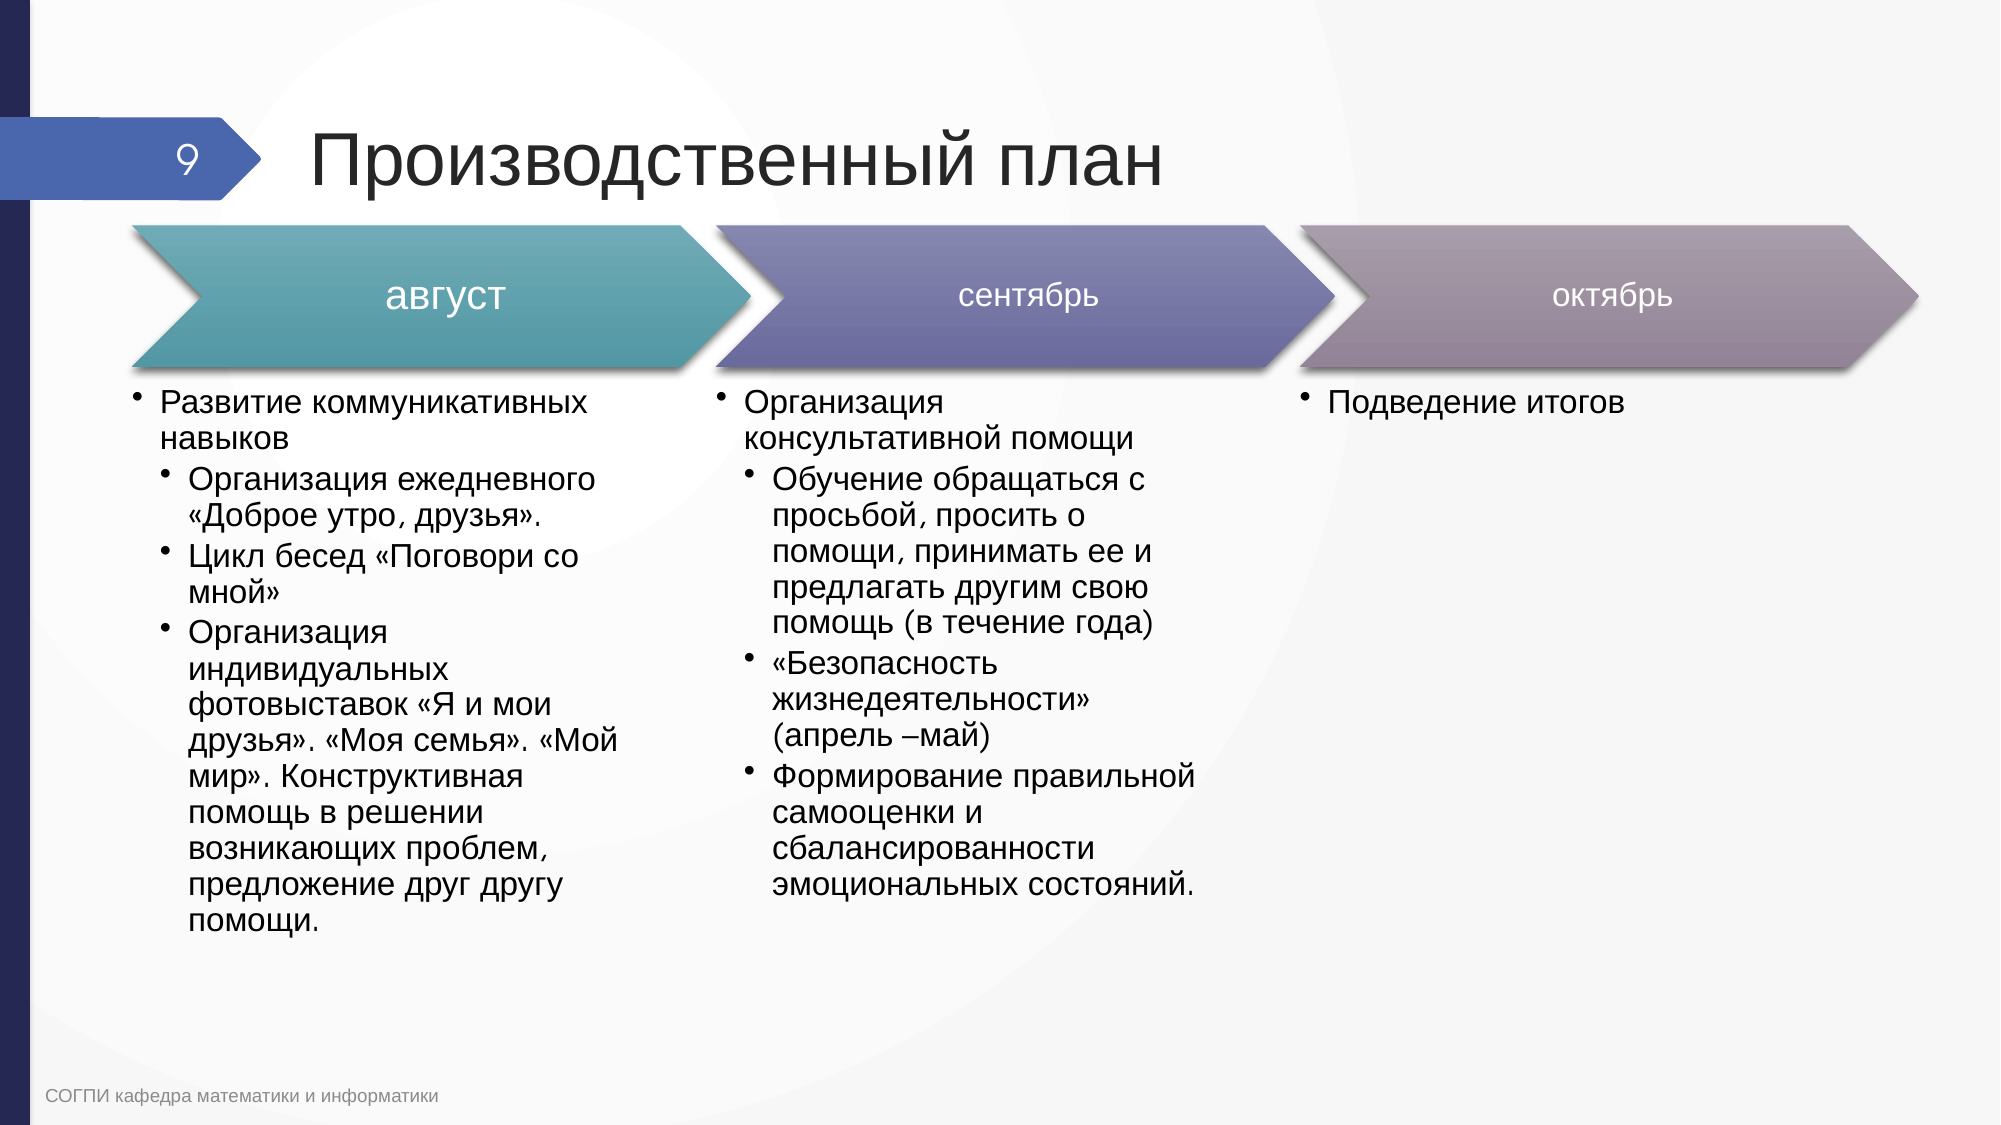

# Производственный план

9
август
Развитие коммуникативных навыков
Организация ежедневного «Доброе утро, друзья».
Цикл бесед «Поговори со мной»
Организация индивидуальных фотовыставок «Я и мои друзья». «Моя семья». «Мой мир». Конструктивная помощь в решении возникающих проблем, предложение друг другу помощи.
сентябрь
Организация консультативной помощи
Обучение обращаться с просьбой, просить о помощи, принимать ее и предлагать другим свою помощь (в течение года)
«Безопасность жизнедеятельности» (апрель –май)
Формирование правильной самооценки и сбалансированности эмоциональных состояний.
октябрь
Подведение итогов
СОГПИ кафедра математики и информатики